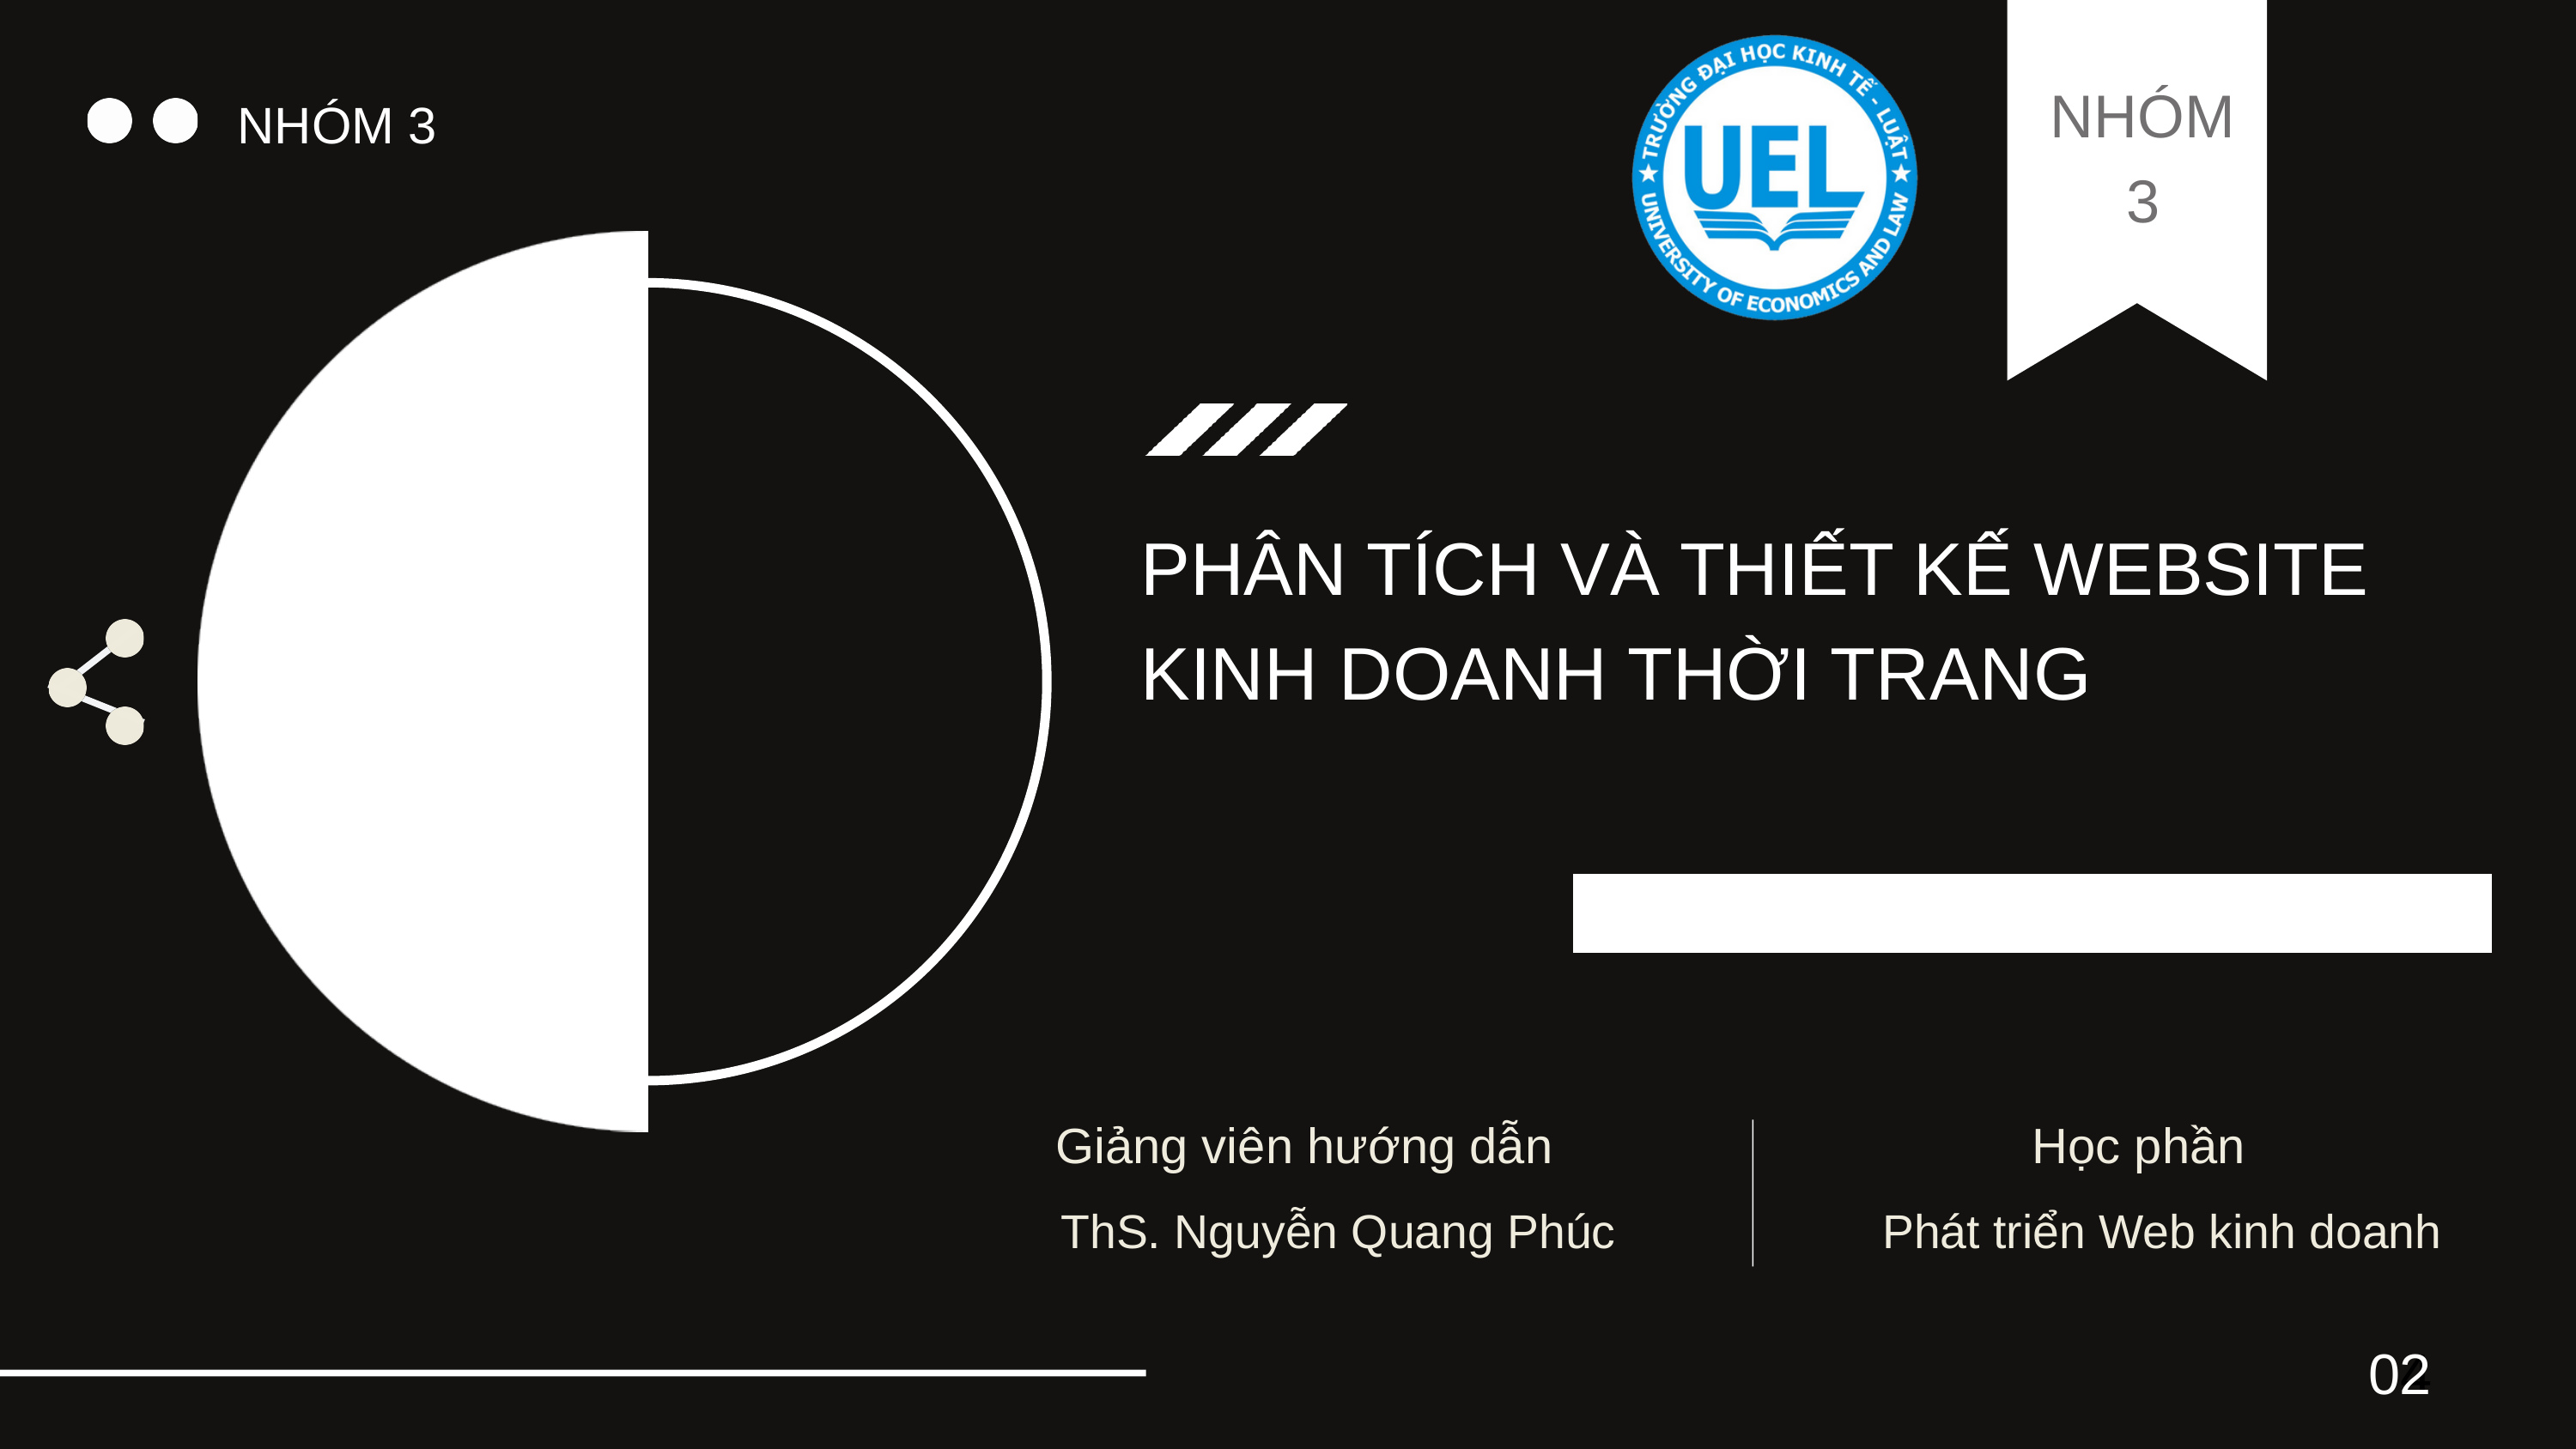

NHÓM
3
NHÓM 3

PHÂN TÍCH VÀ THIẾT KẾ WEBSITE KINH DOANH THỜI TRANG

Giảng viên hướng dẫn
Học phần

Phát triển Web kinh doanh
ThS. Nguyễn Quang Phúc
04
02